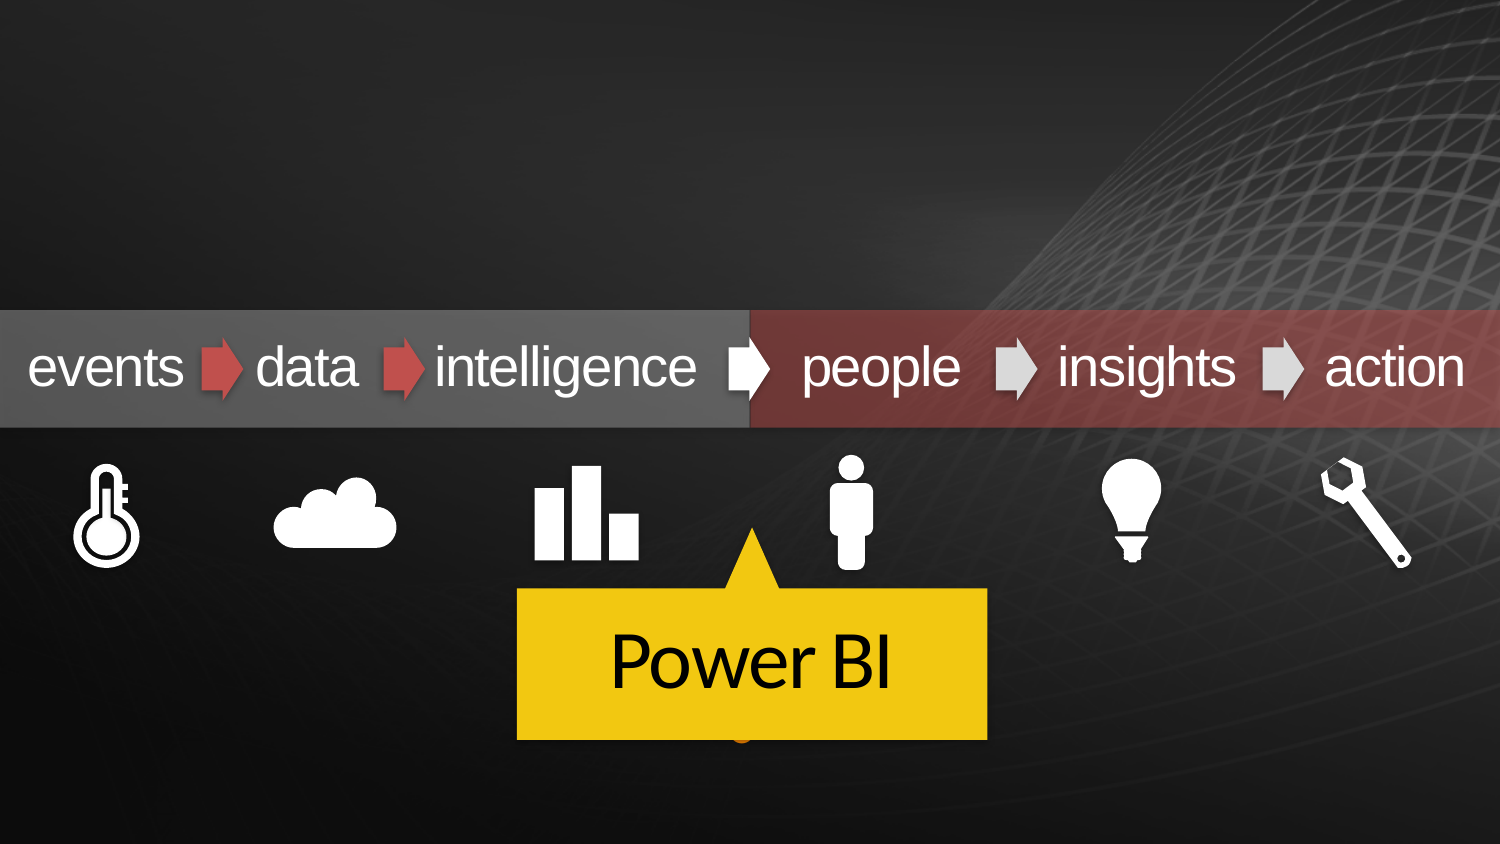

#

events
data
intelligence
people
insights
action

Power BI
?